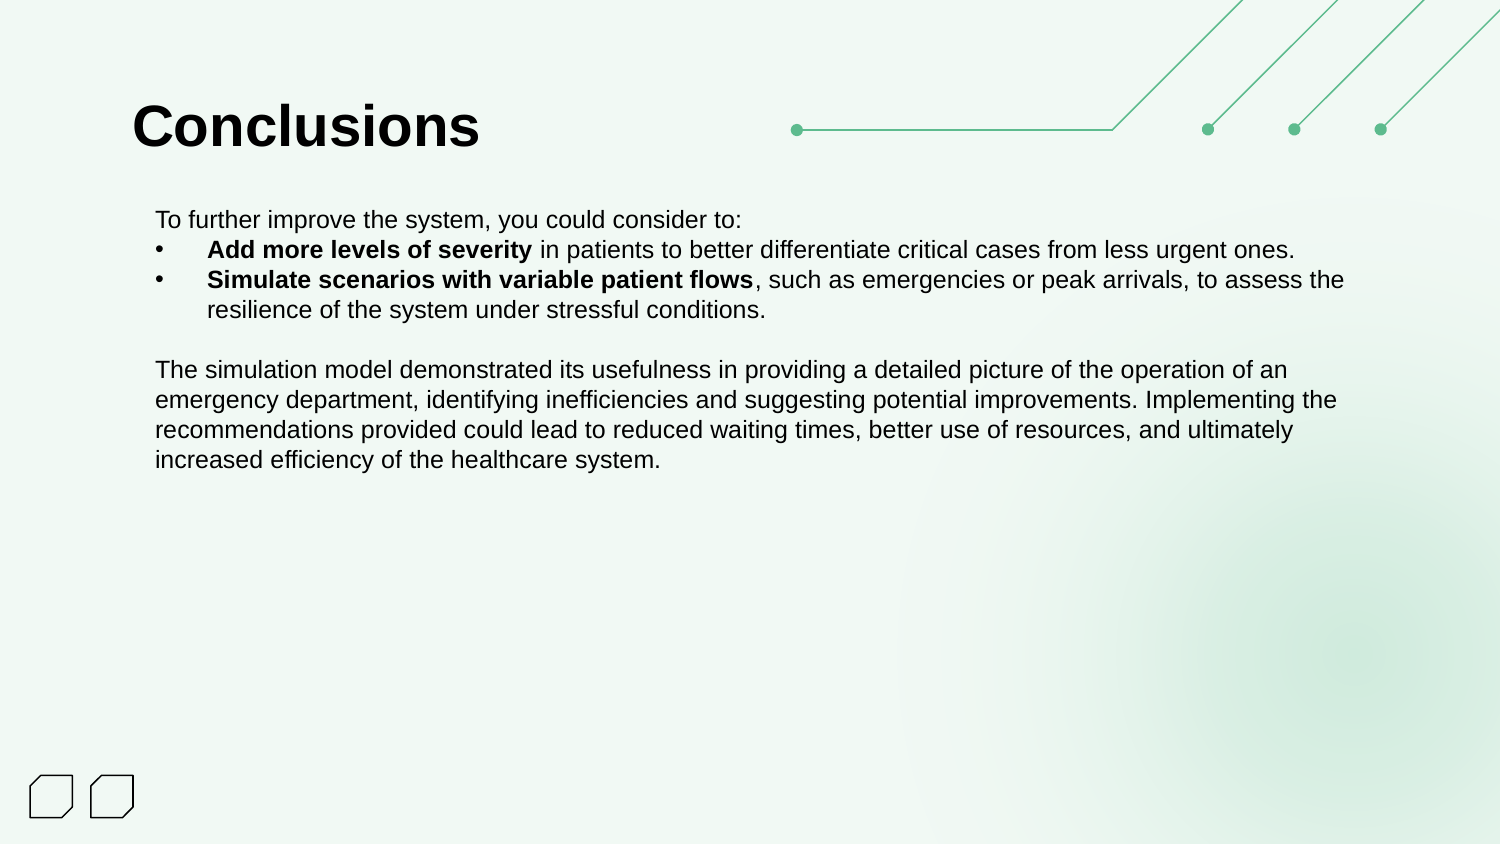

# Conclusions
To further improve the system, you could consider to:
Add more levels of severity in patients to better differentiate critical cases from less urgent ones.
Simulate scenarios with variable patient flows, such as emergencies or peak arrivals, to assess the resilience of the system under stressful conditions.

The simulation model demonstrated its usefulness in providing a detailed picture of the operation of an emergency department, identifying inefficiencies and suggesting potential improvements. Implementing the recommendations provided could lead to reduced waiting times, better use of resources, and ultimately increased efficiency of the healthcare system.